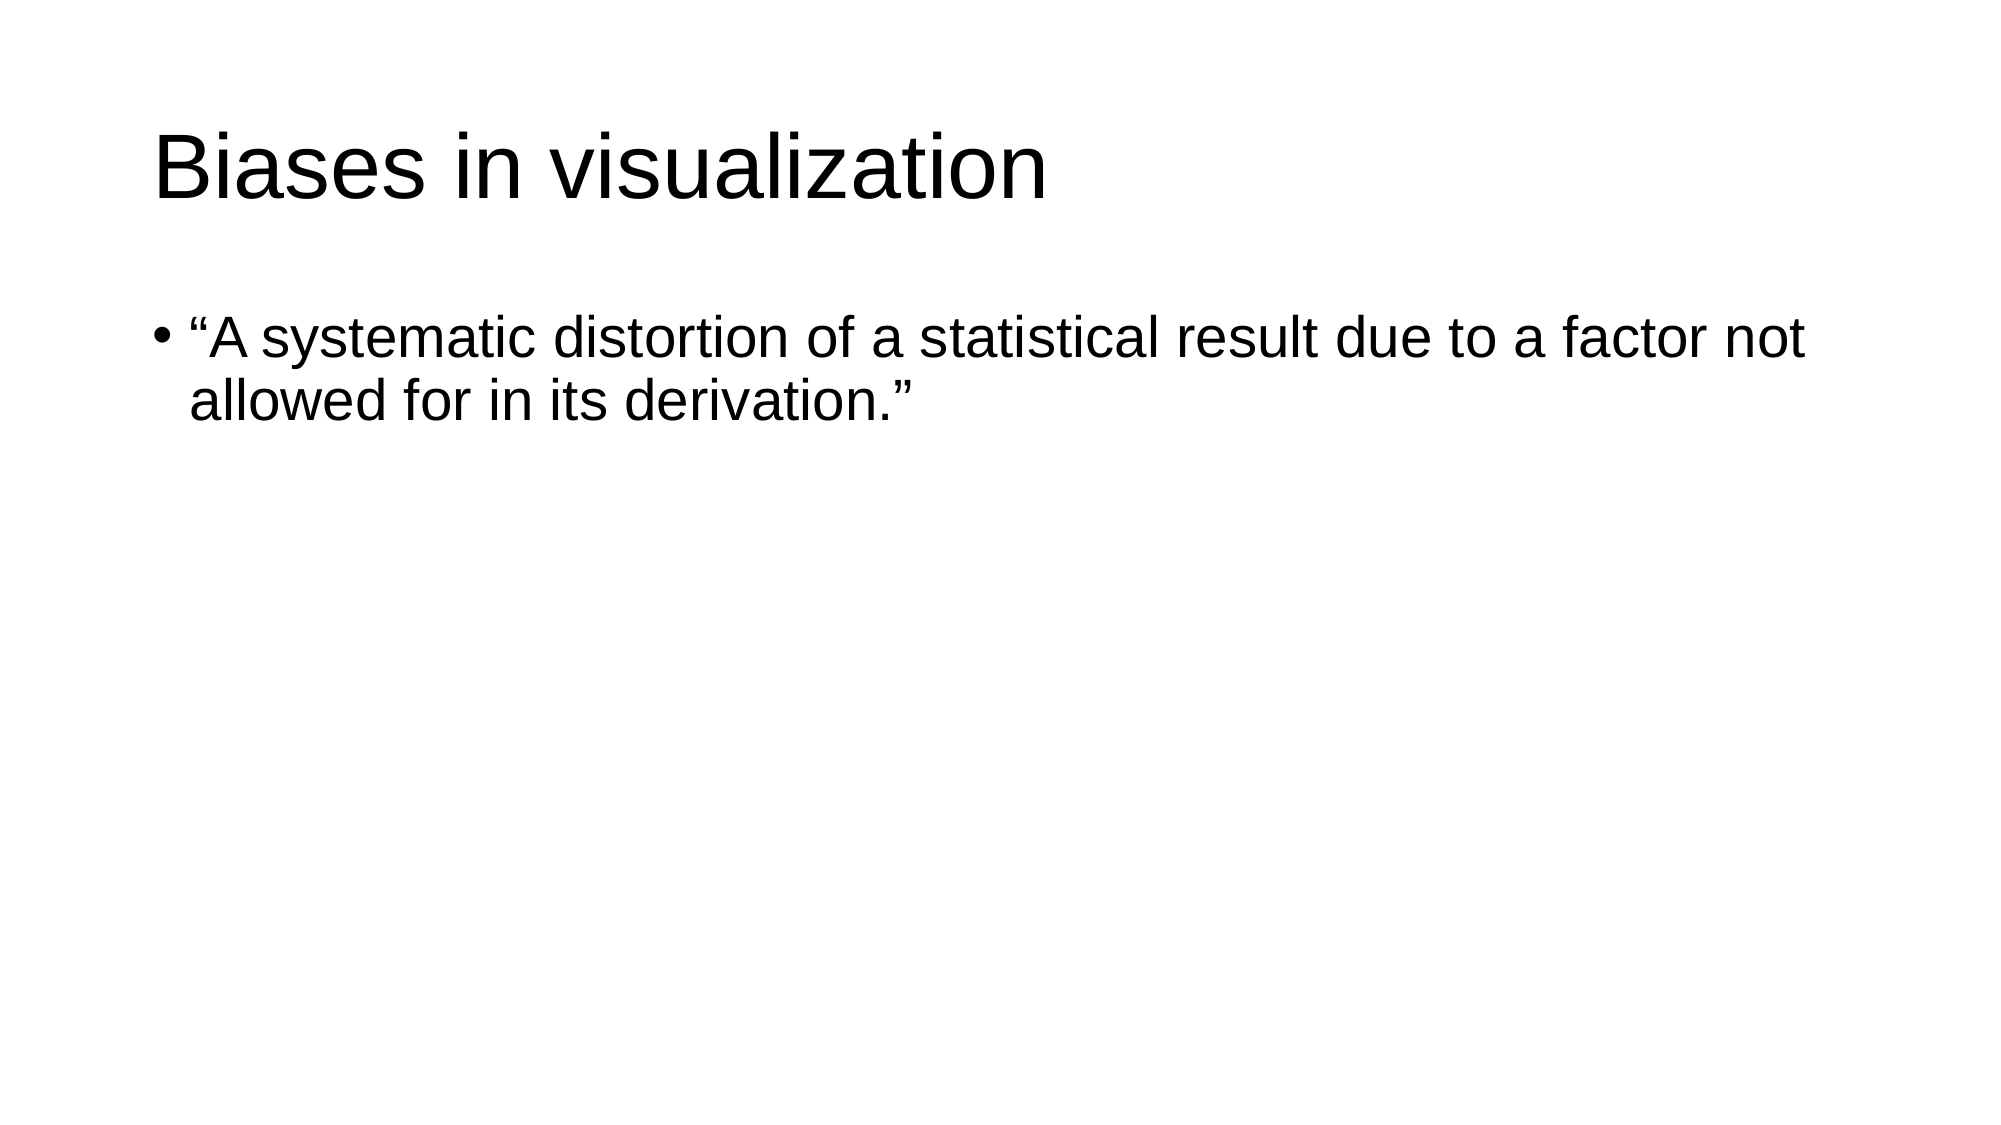

# Biases in visualization
“A systematic distortion of a statistical result due to a factor not allowed for in its derivation.”